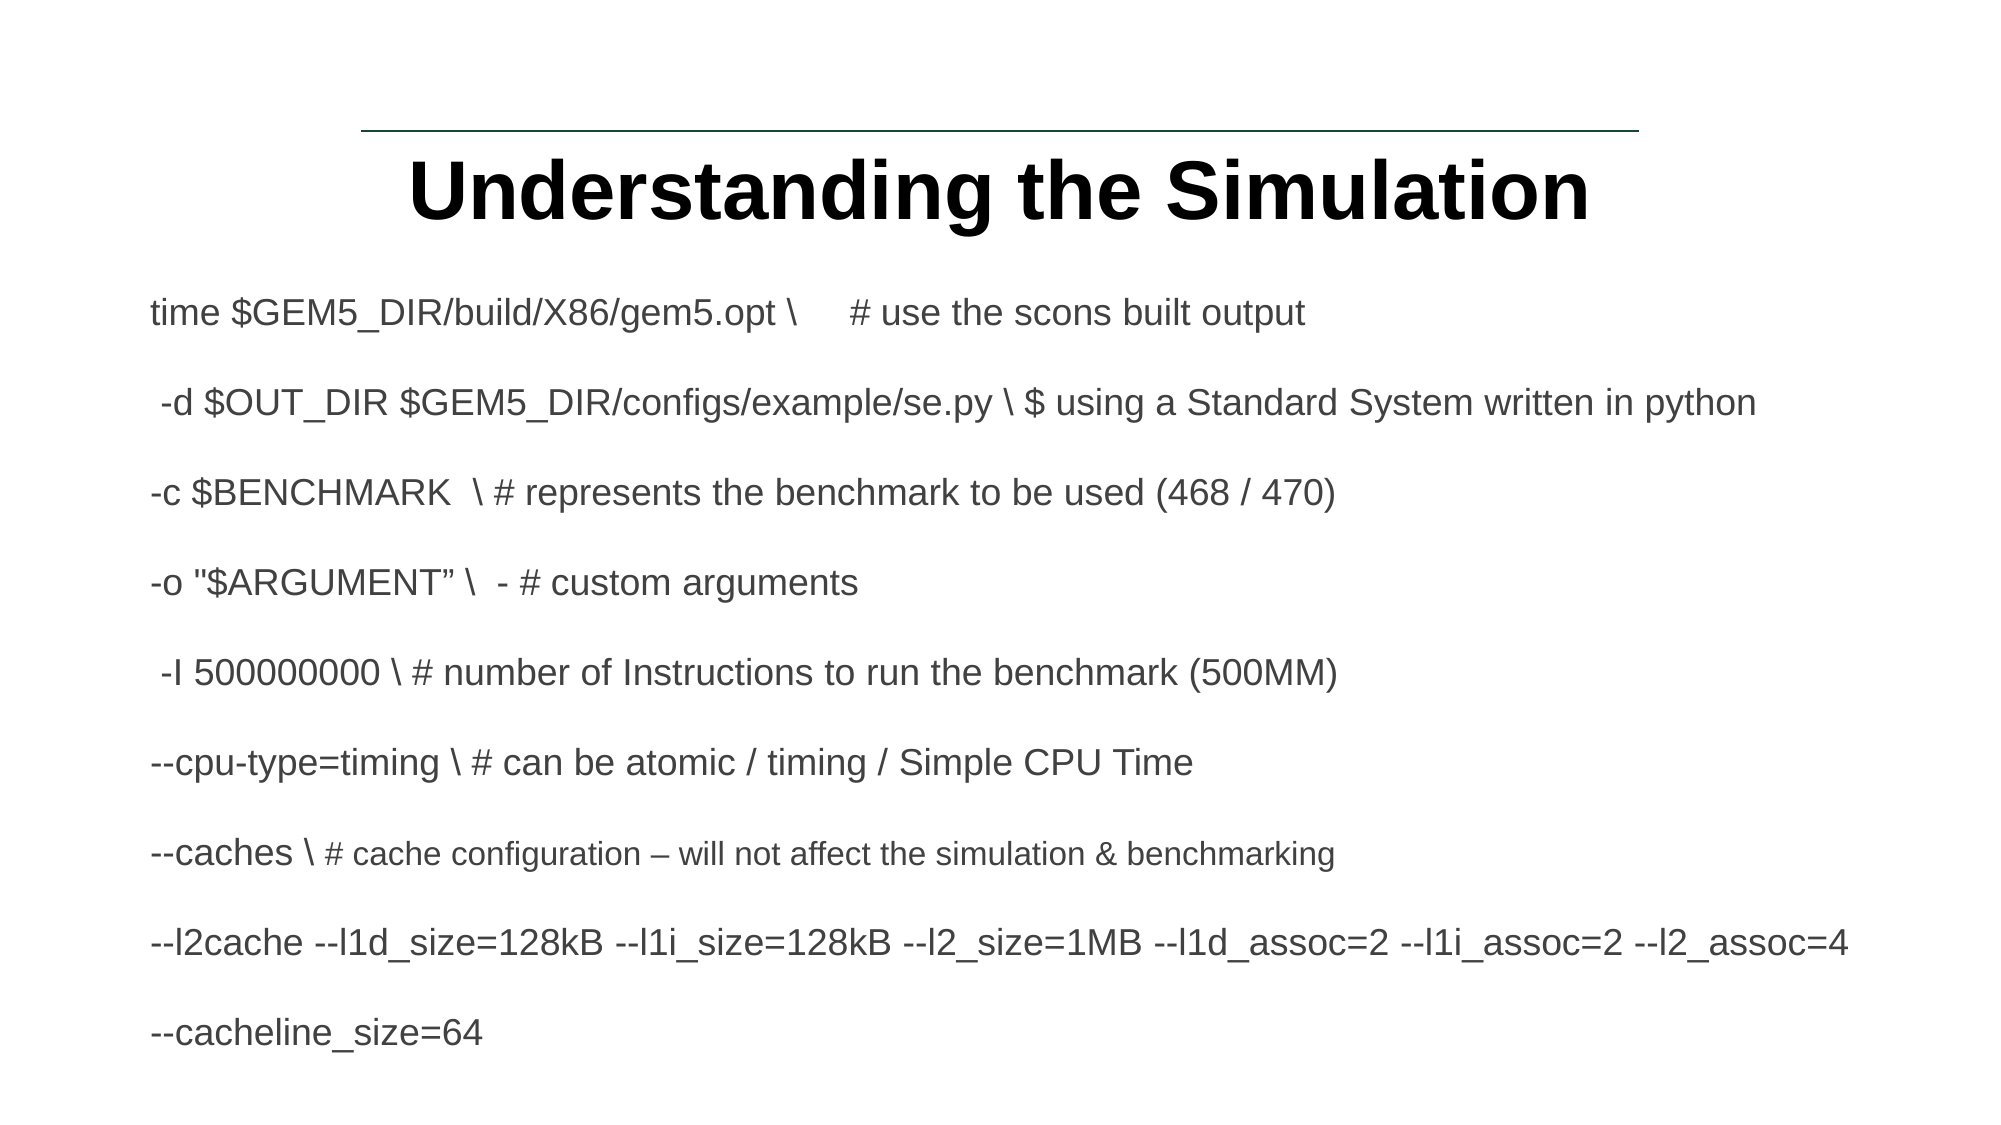

# Understanding the Simulation
time $GEM5_DIR/build/X86/gem5.opt \     # use the scons built output
 -d $OUT_DIR $GEM5_DIR/configs/example/se.py \ $ using a Standard System written in python
-c $BENCHMARK  \ # represents the benchmark to be used (468 / 470)
-o "$ARGUMENT” \  - # custom arguments
 -I 500000000 \ # number of Instructions to run the benchmark (500MM)
--cpu-type=timing \ # can be atomic / timing / Simple CPU Time
--caches \ # cache configuration – will not affect the simulation & benchmarking
--l2cache --l1d_size=128kB --l1i_size=128kB --l2_size=1MB --l1d_assoc=2 --l1i_assoc=2 --l2_assoc=4 --cacheline_size=64